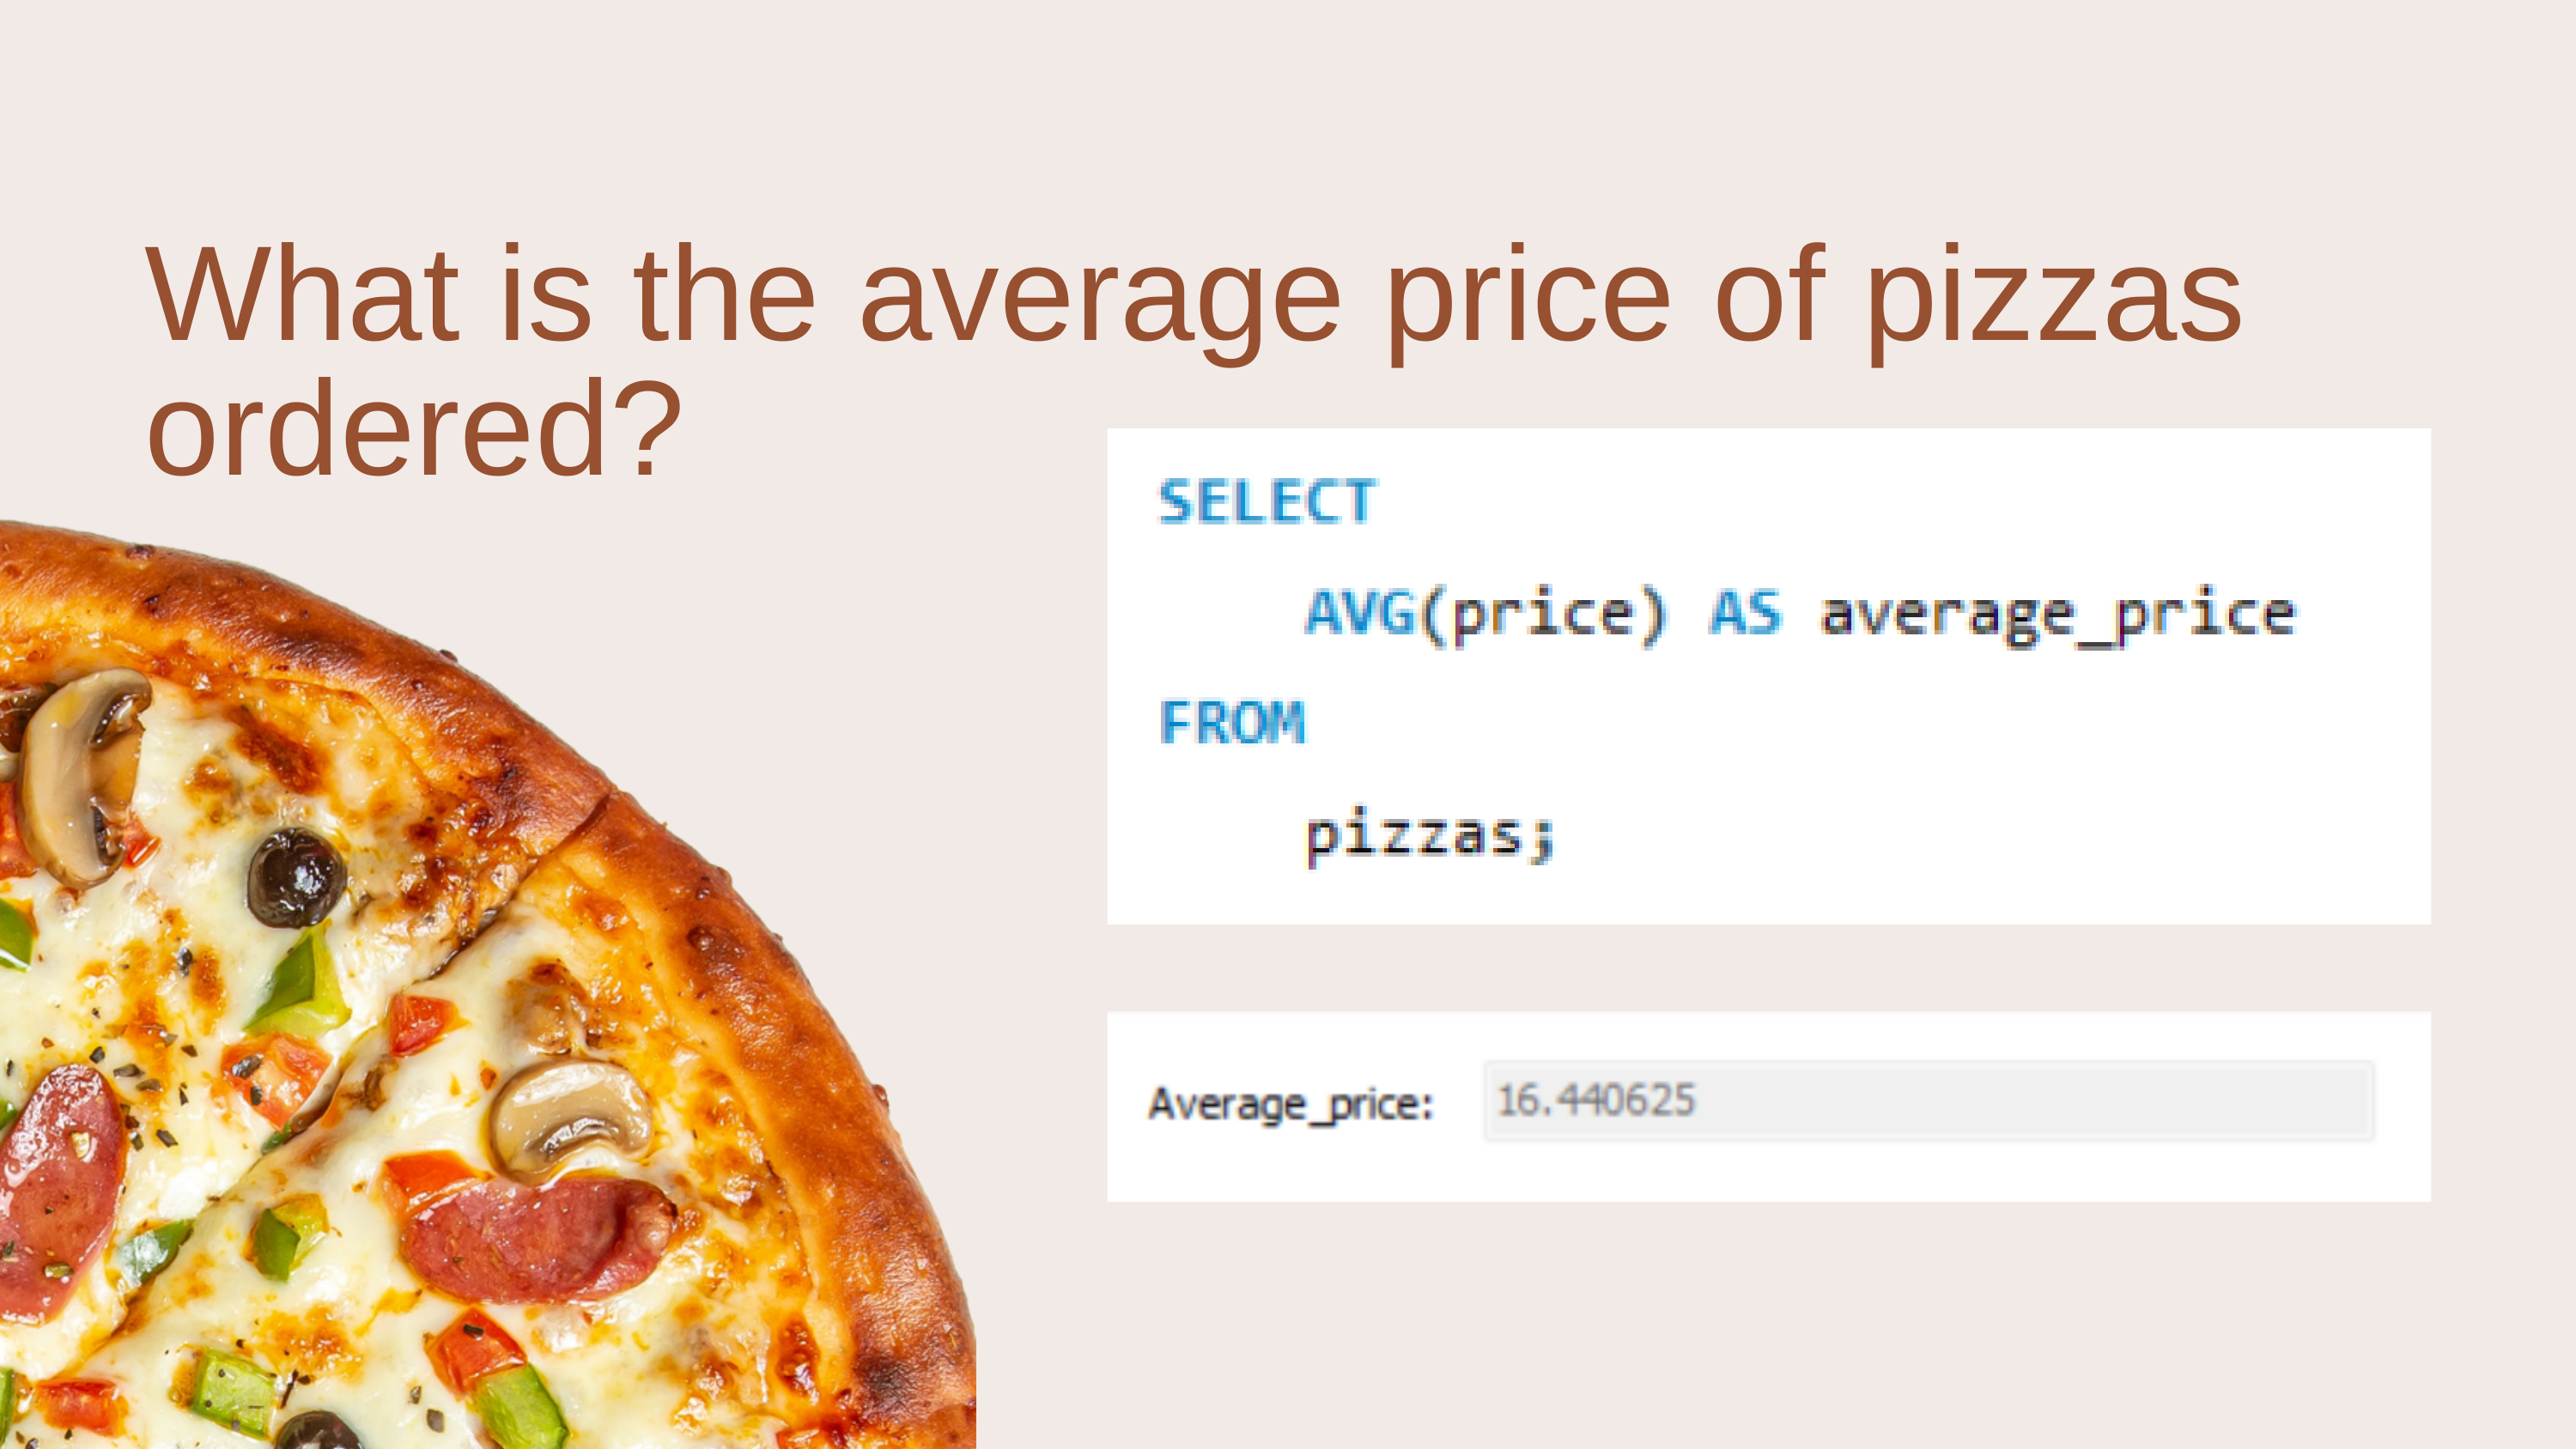

What is the average price of pizzas ordered?